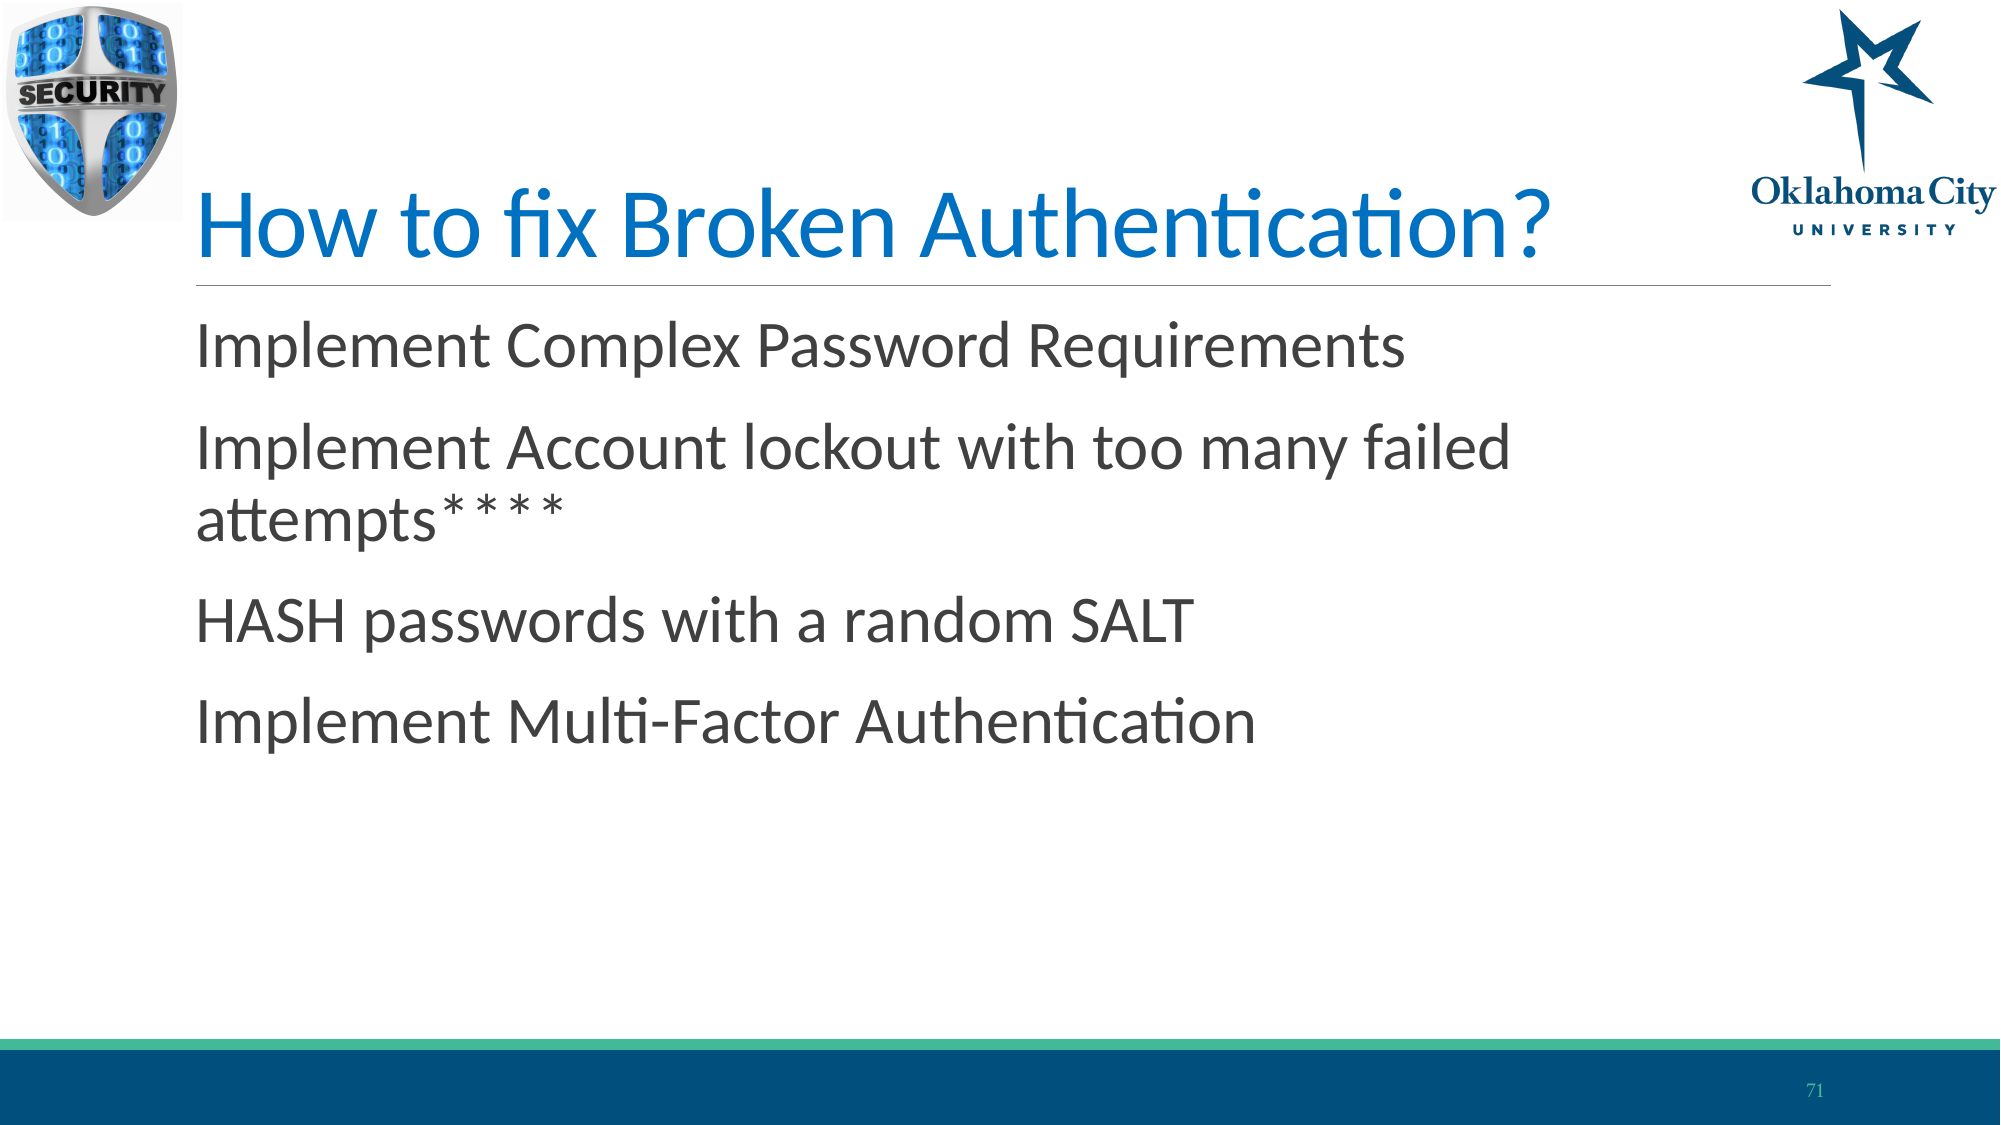

# How to fix Broken Authentication?
Implement Complex Password Requirements
Implement Account lockout with too many failed attempts****
HASH passwords with a random SALT
Implement Multi-Factor Authentication

71